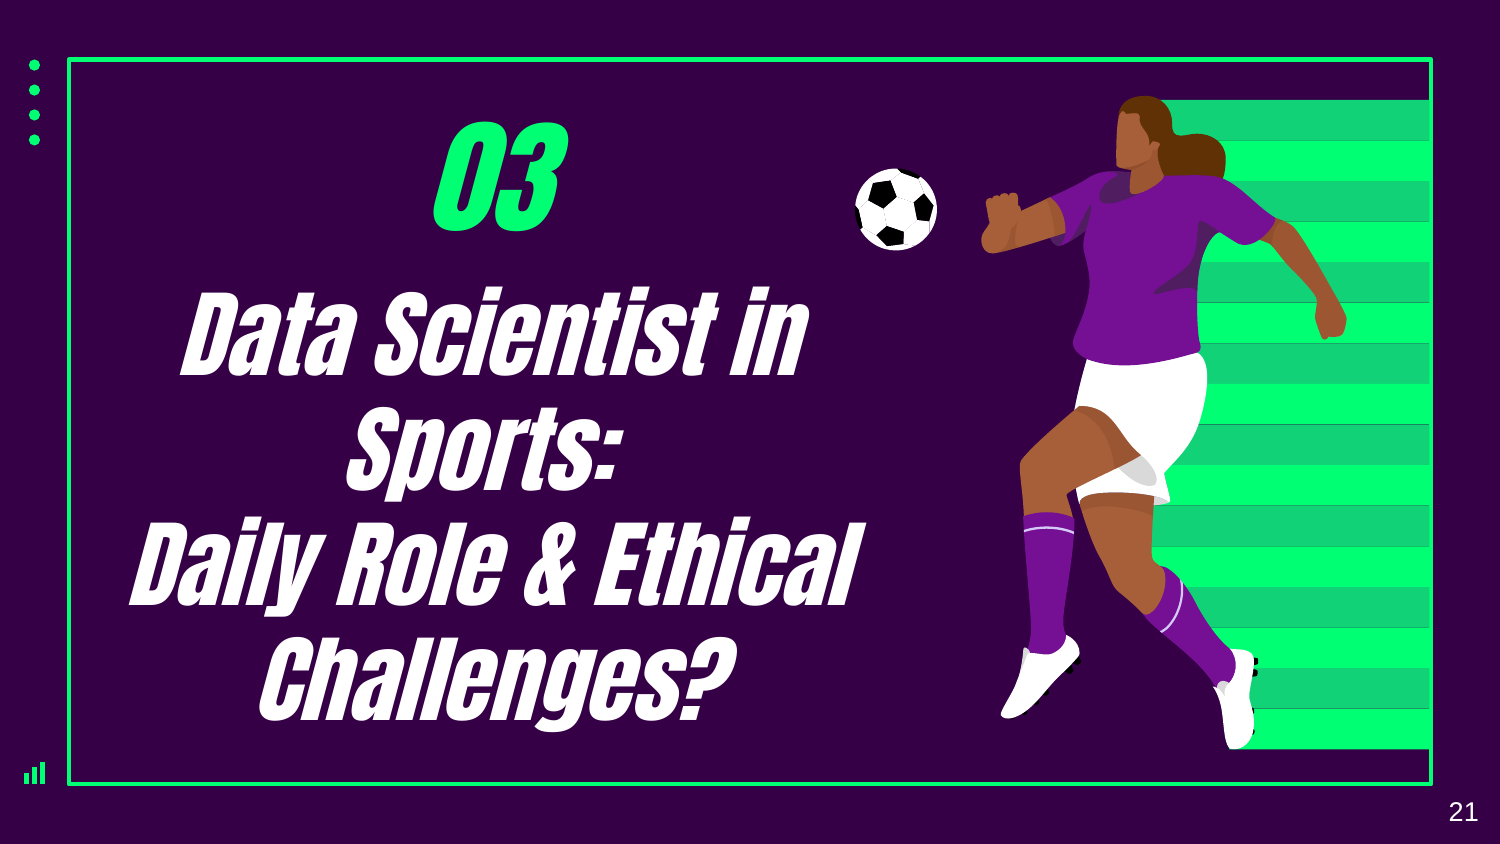

03

# Data Scientist in Sports:
Daily Role & Ethical Challenges?
21